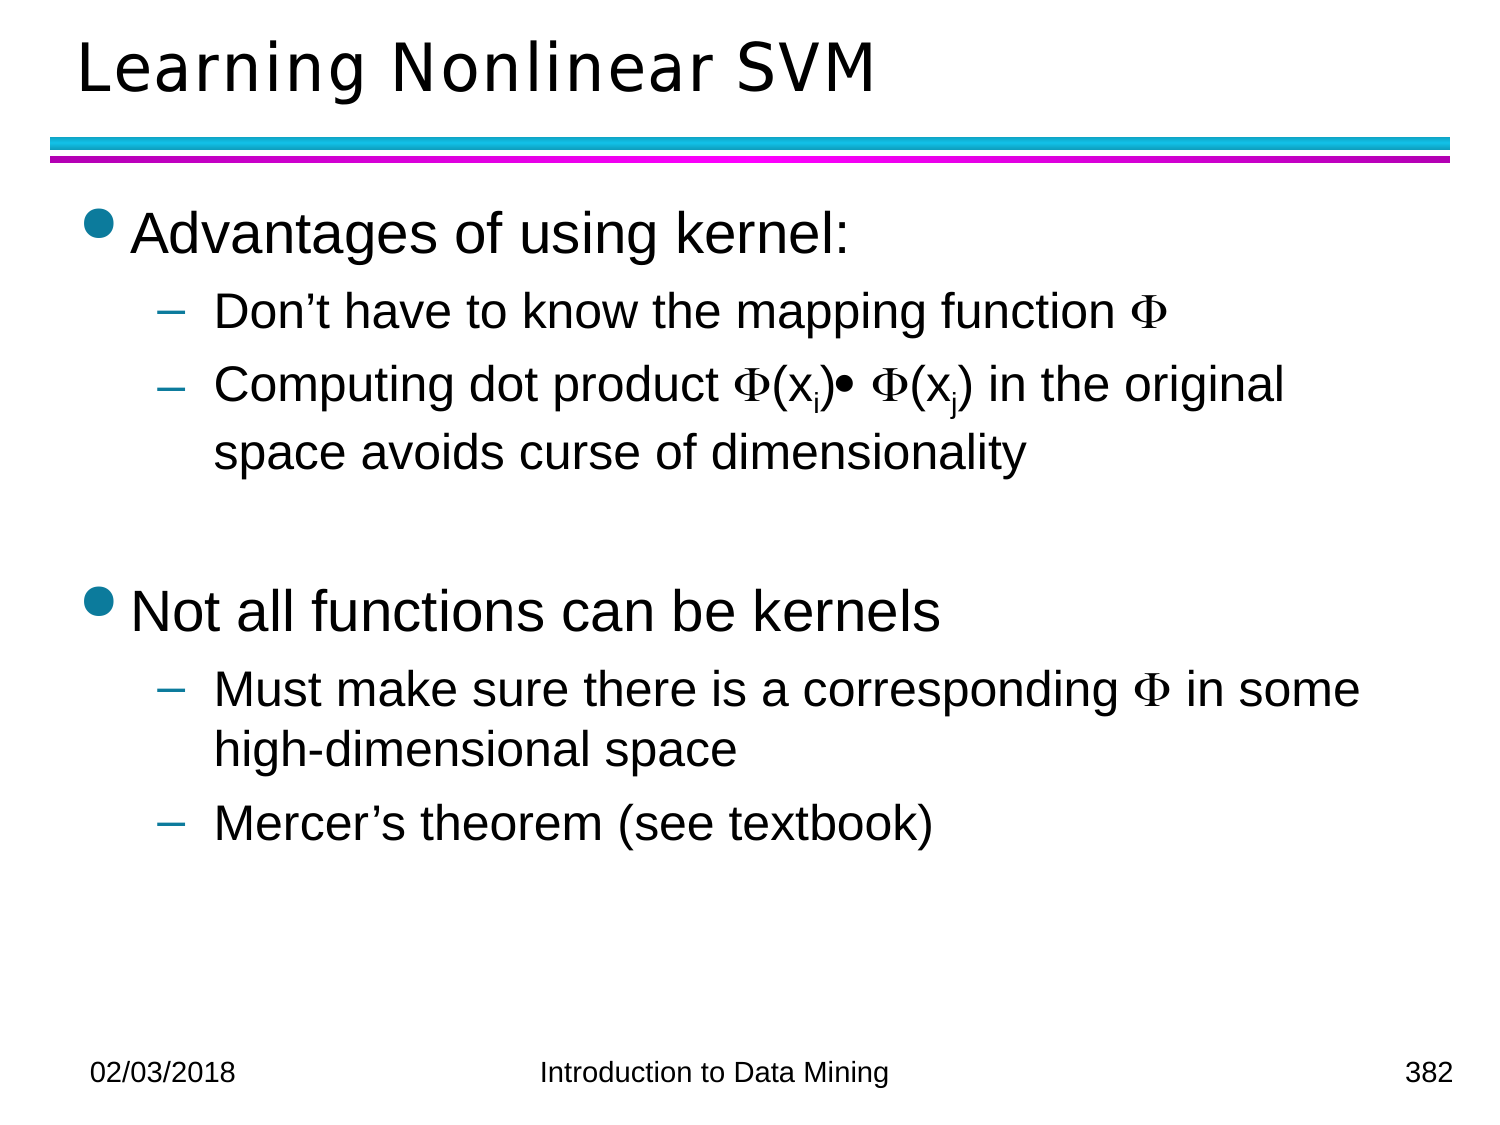

# Learning Nonlinear SVM
Advantages of using kernel:
Don’t have to know the mapping function Φ
Computing dot product Φ(xi)• Φ(xj) in the original space avoids curse of dimensionality

Not all functions can be kernels
Must make sure there is a corresponding Φ in some high-dimensional space
Mercer’s theorem (see textbook)